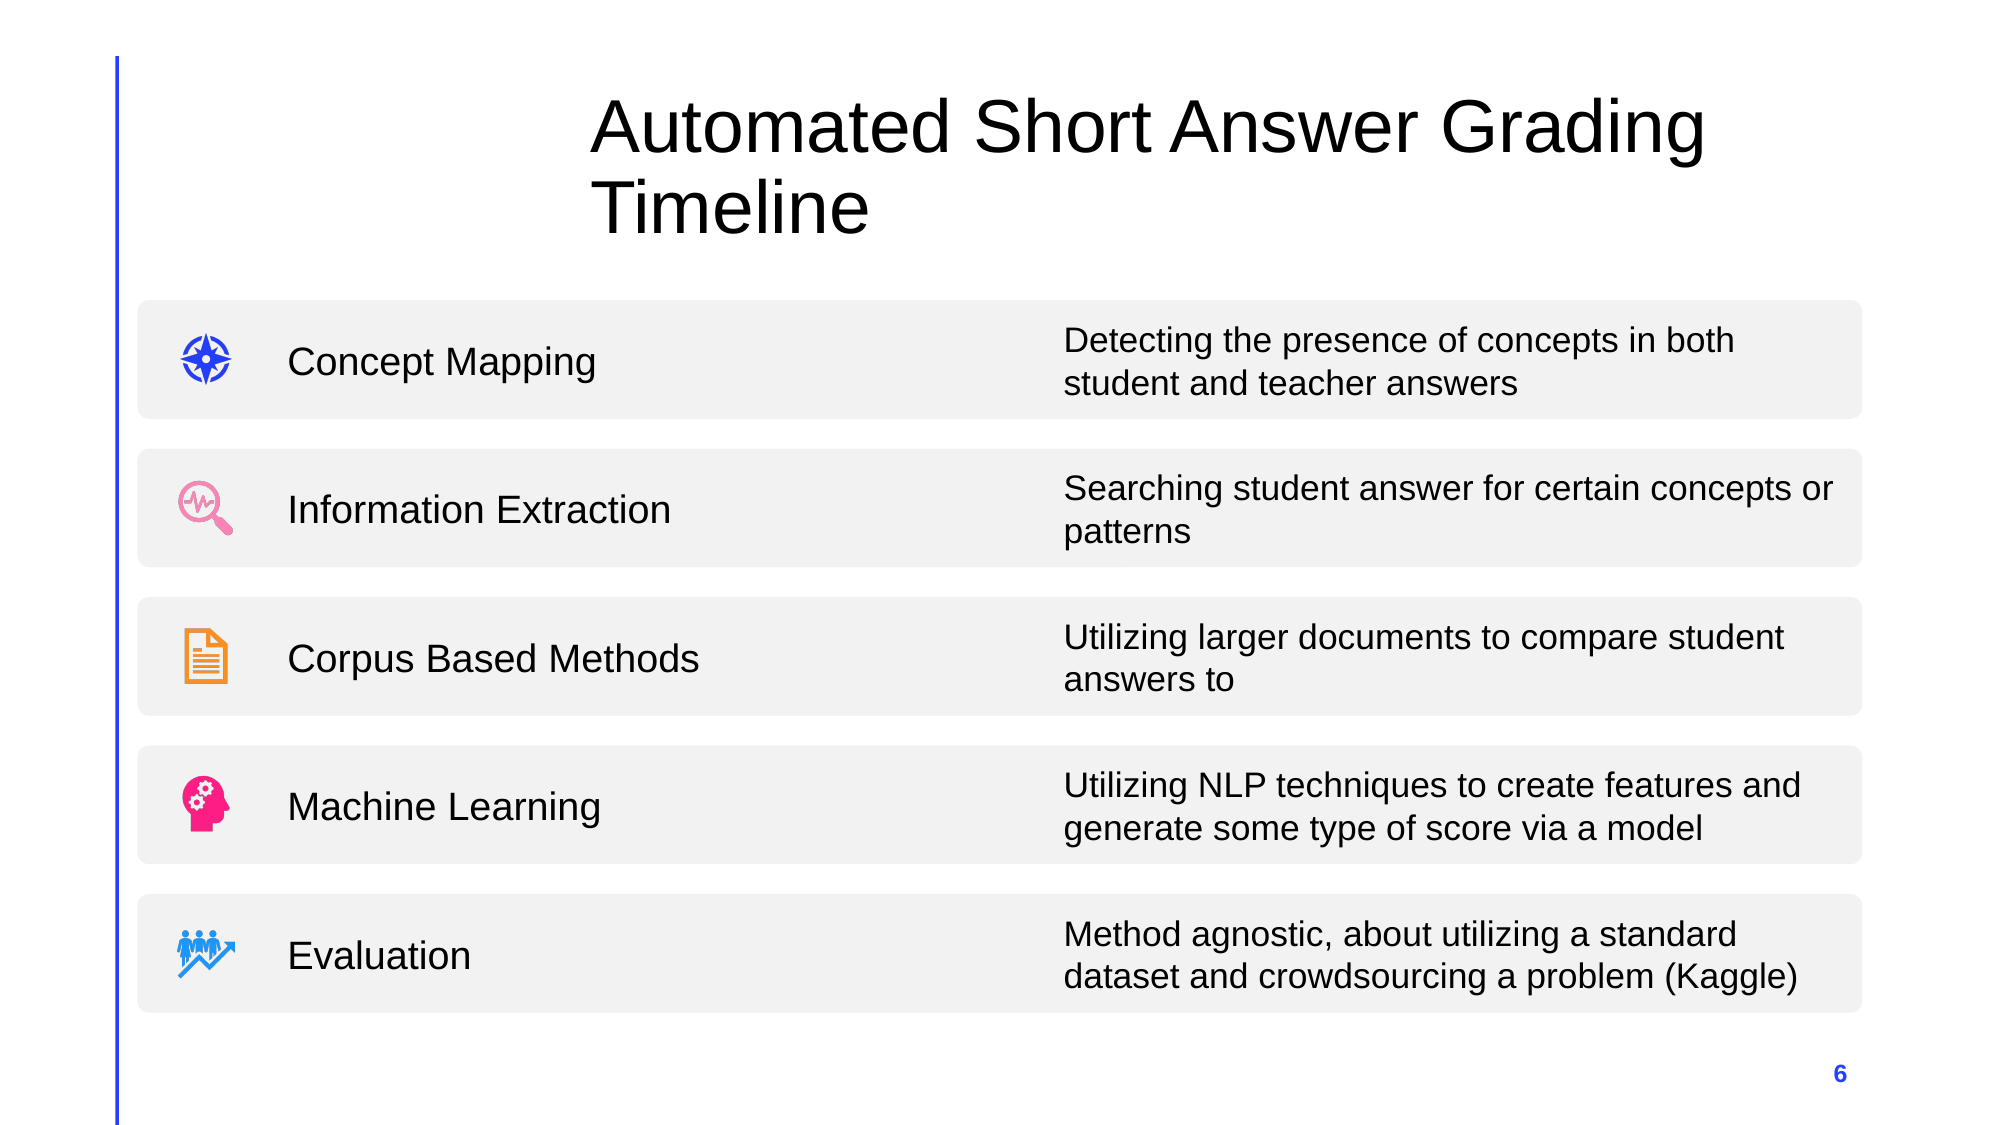

# Automated Short Answer Grading Timeline
Concept Mapping
Detecting the presence of concepts in both student and teacher answers
Information Extraction
Searching student answer for certain concepts or patterns
Corpus Based Methods
Utilizing larger documents to compare student answers to
Machine Learning
Utilizing NLP techniques to create features and generate some type of score via a model
Evaluation
Method agnostic, about utilizing a standard dataset and crowdsourcing a problem (Kaggle)
6